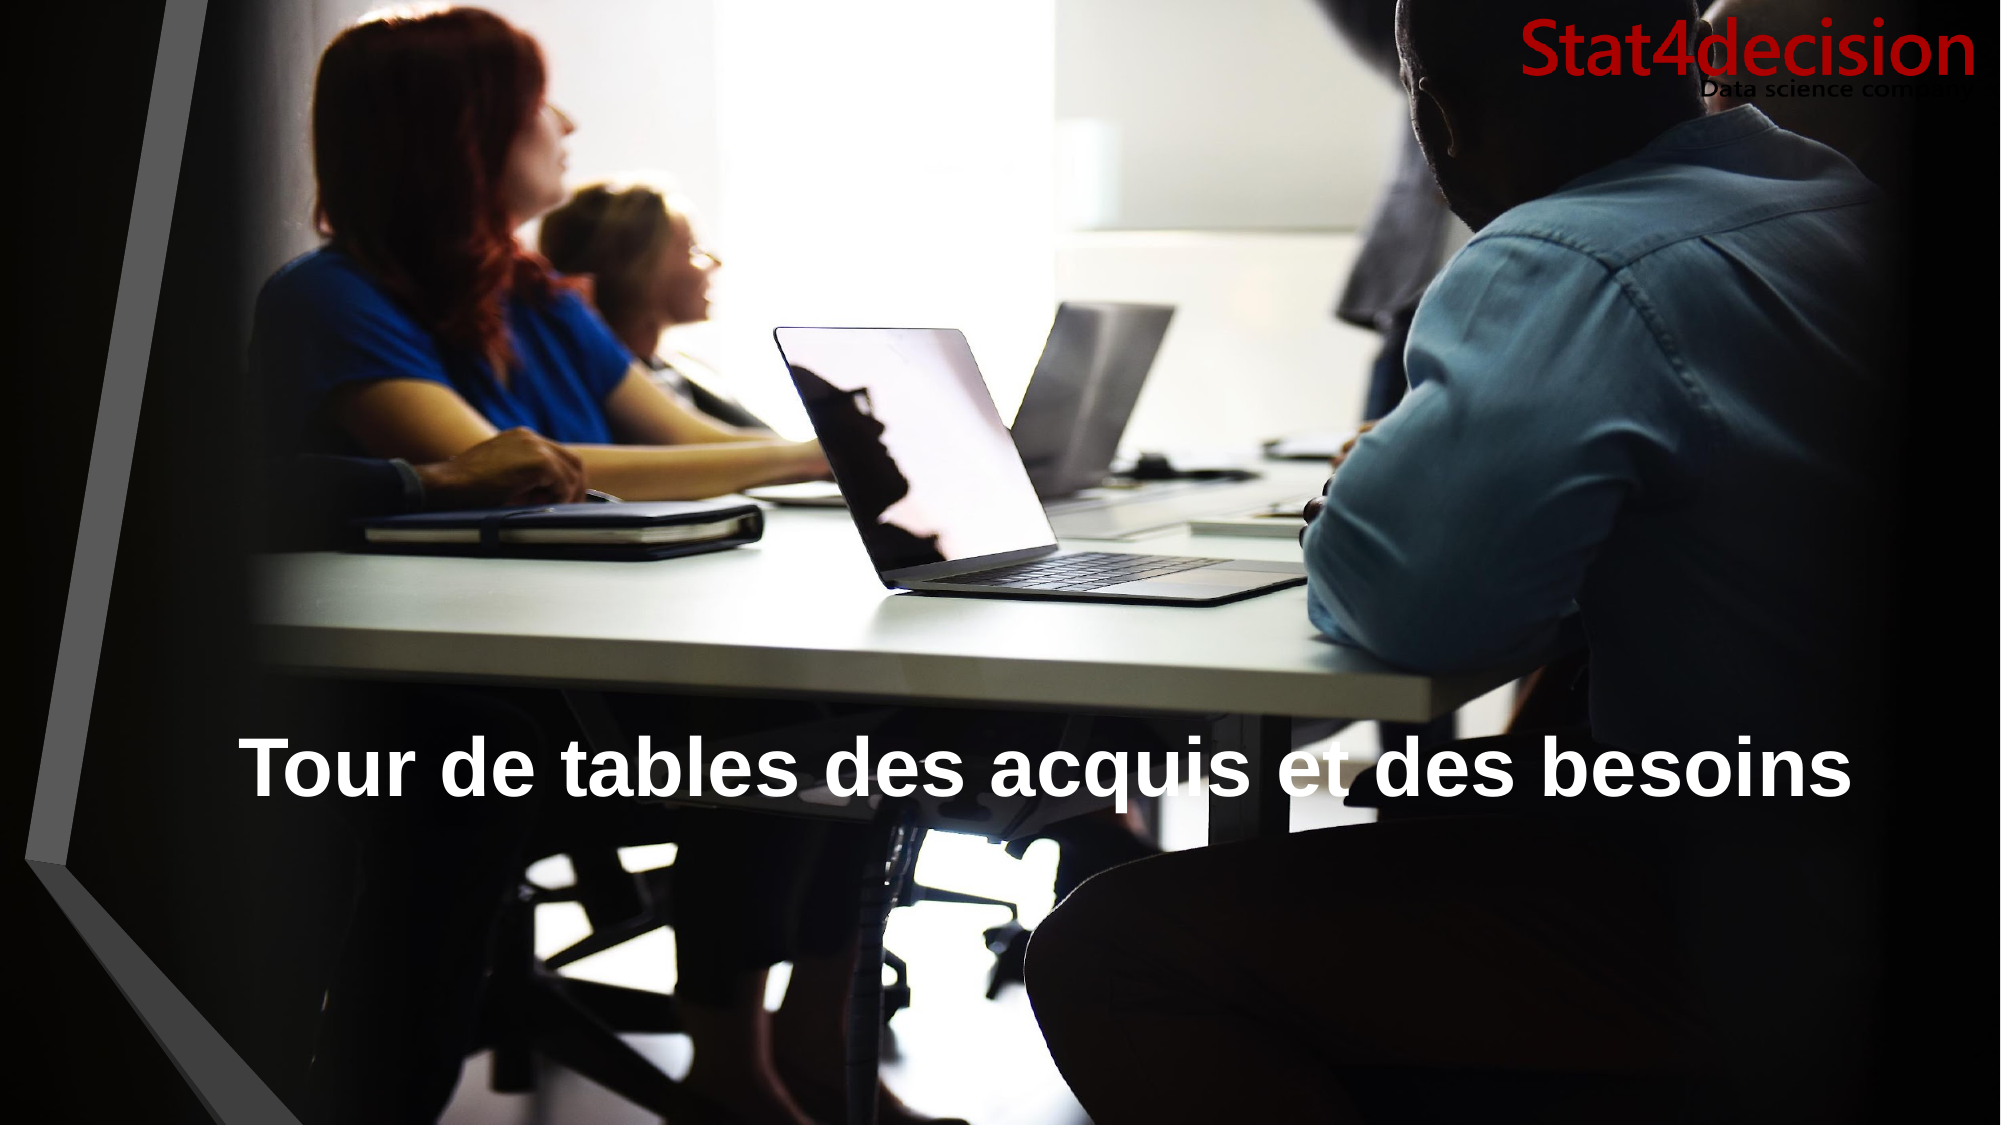

# Tour de tables des acquis et des besoins